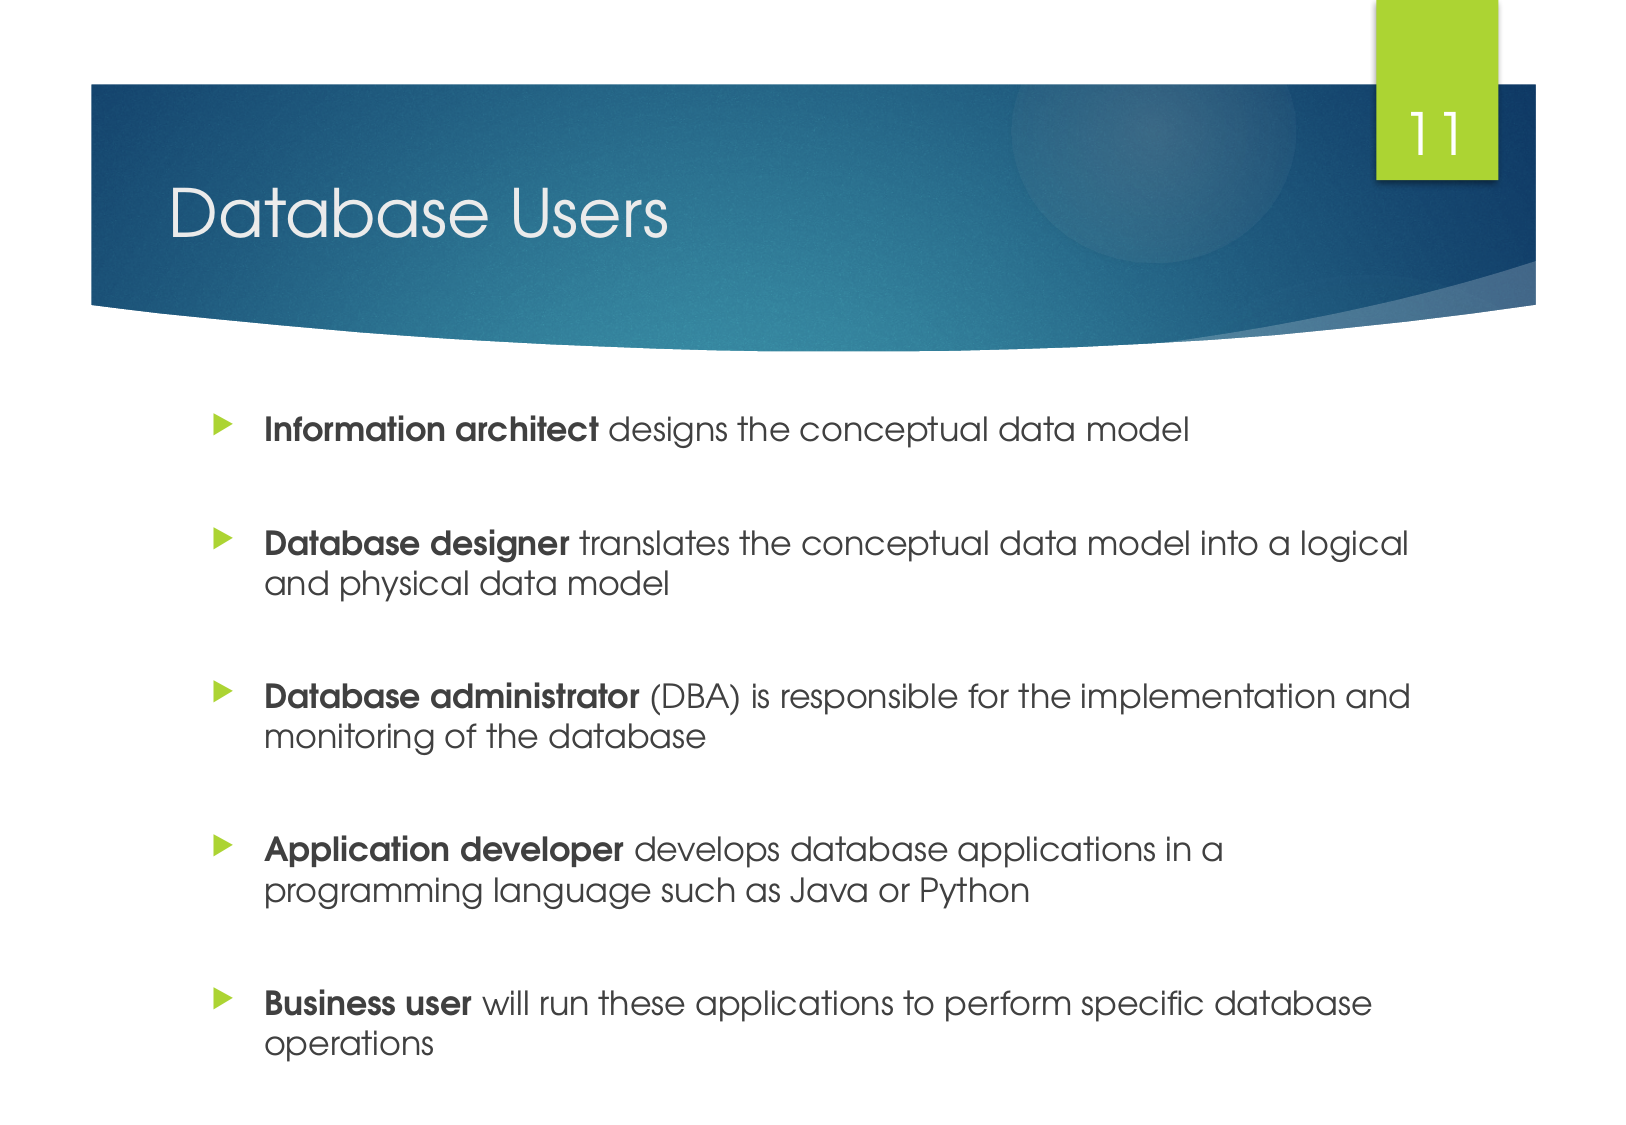

11
# Database Users
Information architect designs the conceptual data model

Database designer translates the conceptual data model into a logical and physical data model

Database administrator (DBA) is responsible for the implementation and monitoring of the database

Application developer develops database applications in a programming language such as Java or Python

Business user will run these applications to perform specific database operations